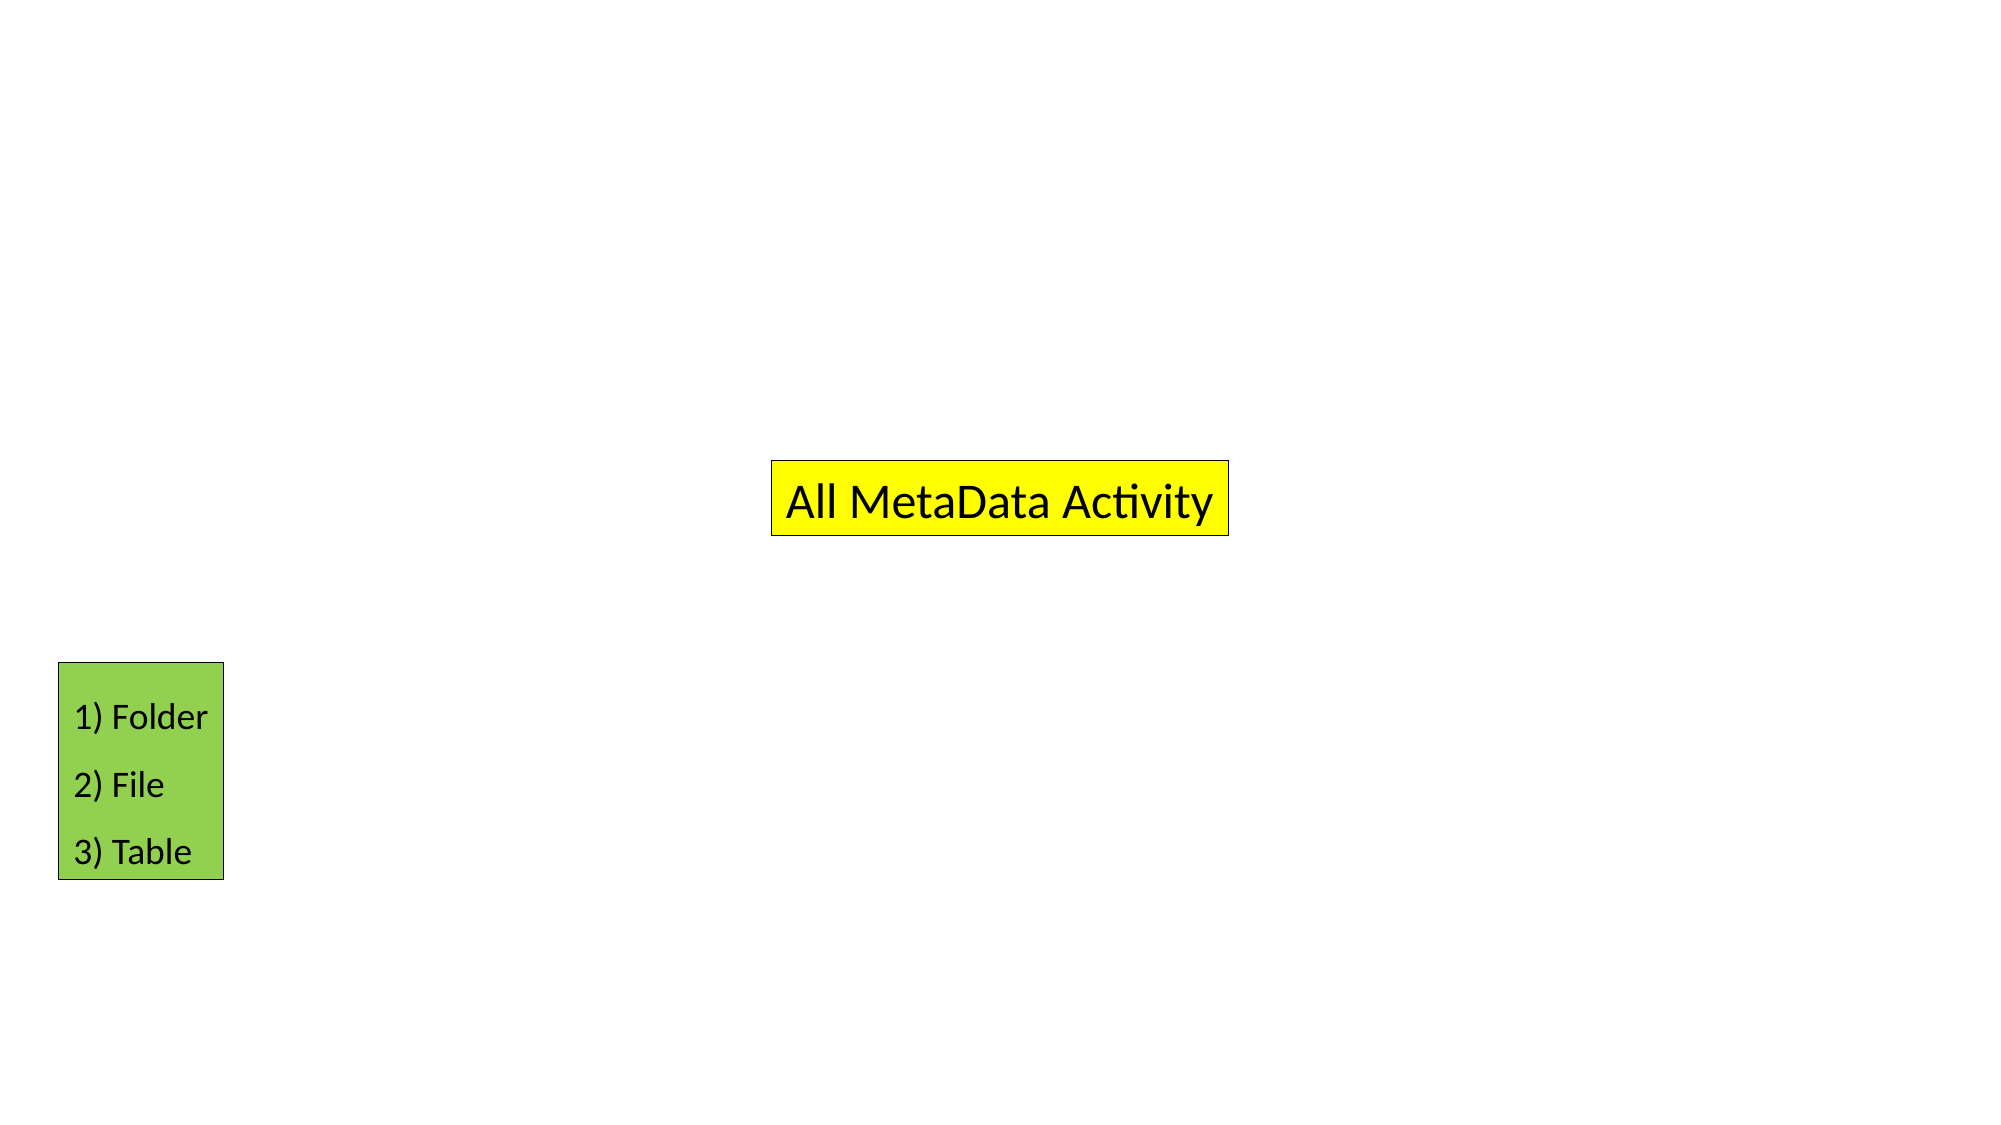

All MetaData Activity
1) Folder
2) File
3) Table